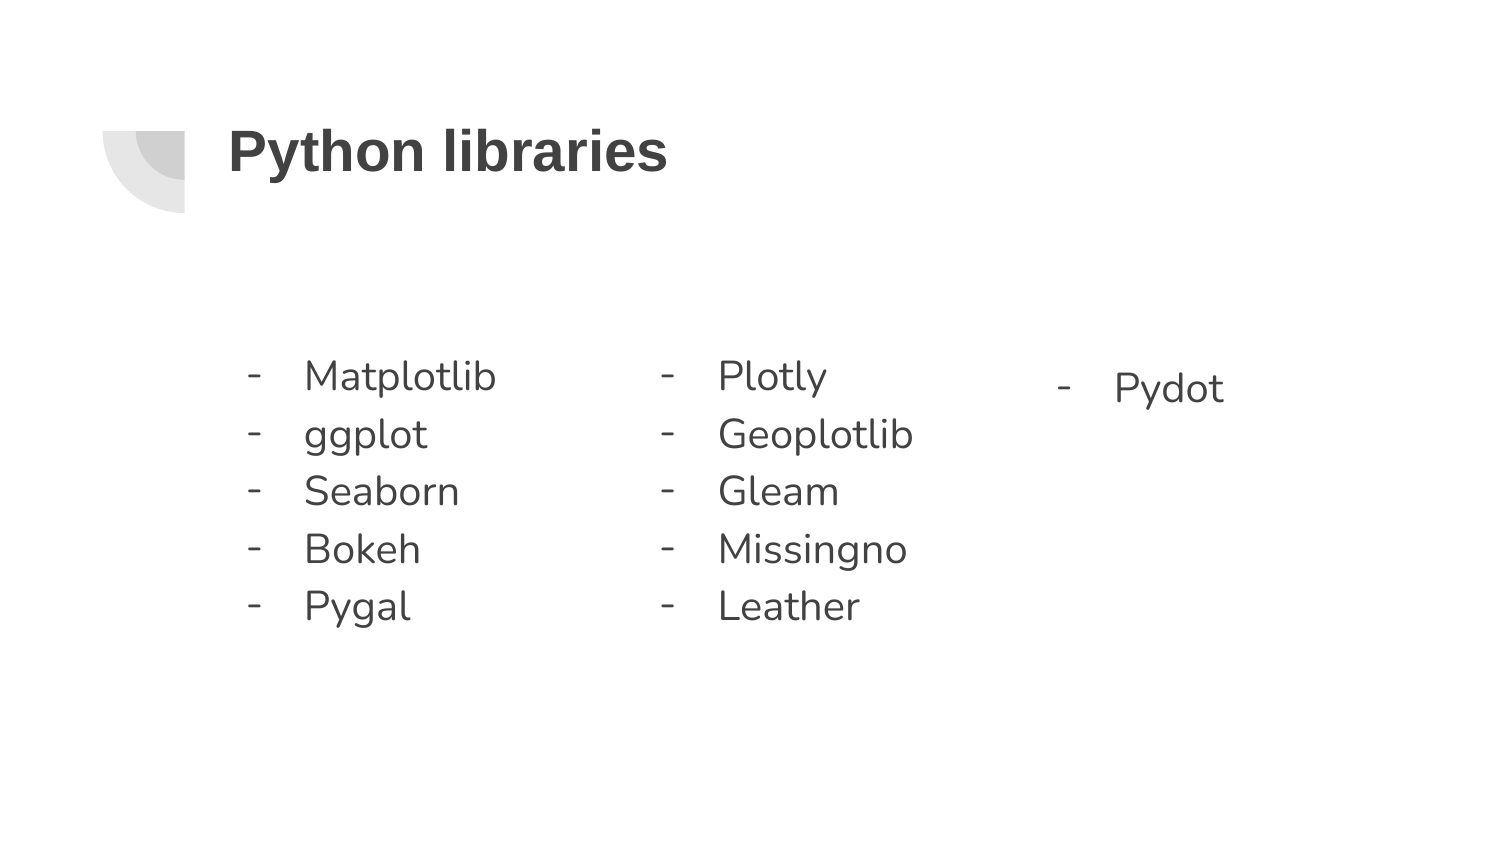

# Python libraries
Matplotlib
ggplot
Seaborn
Bokeh
Pygal

Plotly
Geoplotlib
Gleam
Missingno
Leather
Pydot